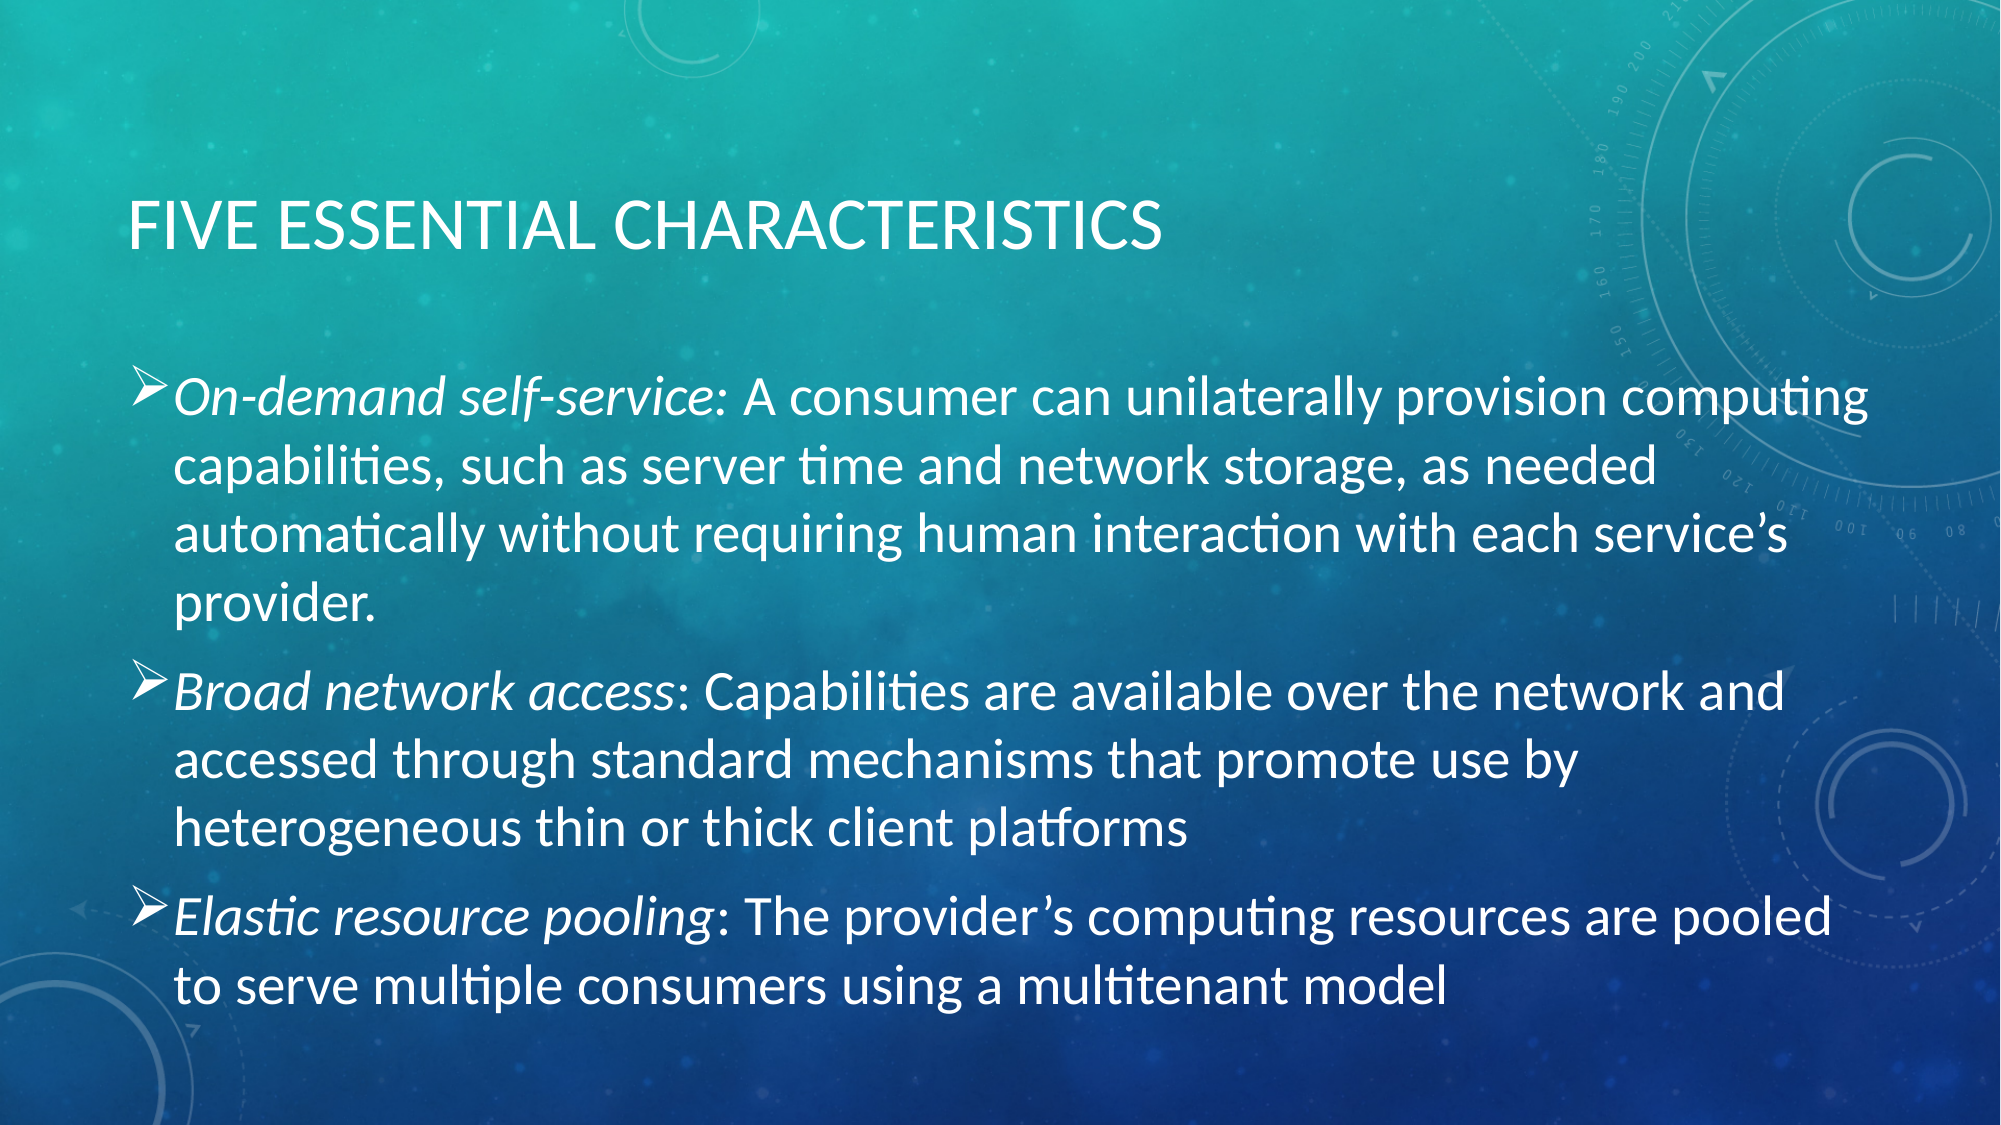

# Five Essential Characteristics
On-demand self-service: A consumer can unilaterally provision computing capabilities, such as server time and network storage, as needed automatically without requiring human interaction with each service’s provider.
Broad network access: Capabilities are available over the network and accessed through standard mechanisms that promote use by heterogeneous thin or thick client platforms
Elastic resource pooling: The provider’s computing resources are pooled to serve multiple consumers using a multitenant model